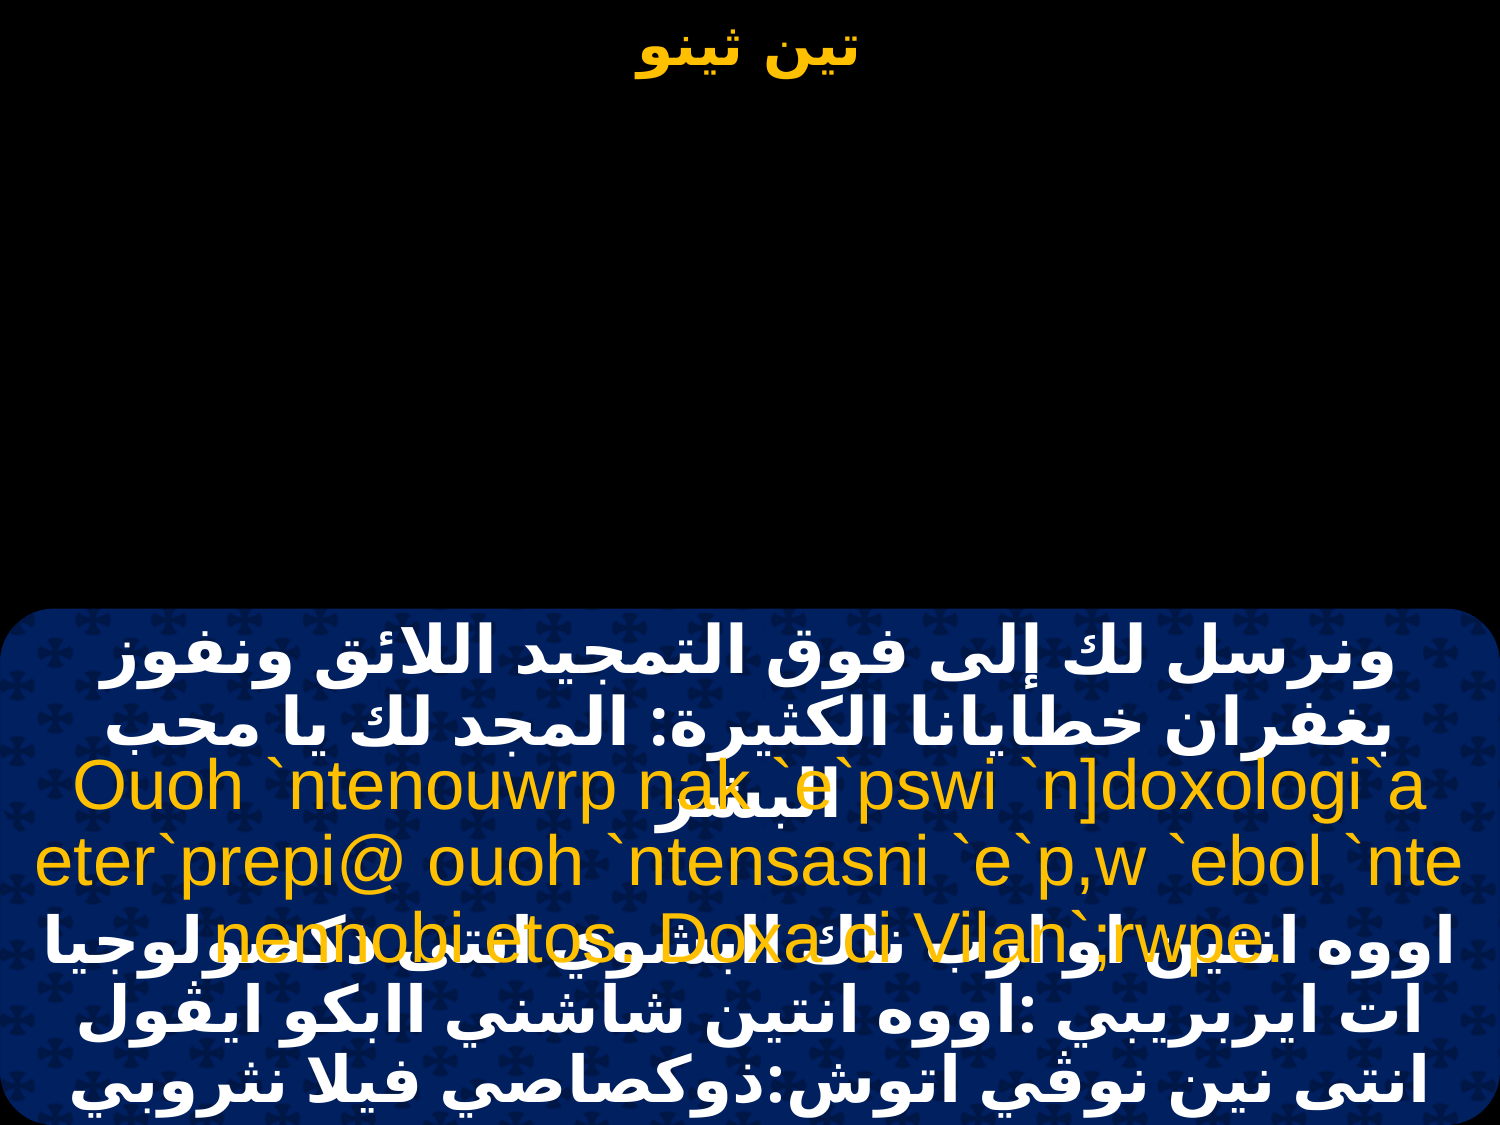

#
ونرسل لك إلى فوق التمجيد اللائق ونفوز بغفران خطايانا الكثيرة: المجد لك يا محب البشر

Ouoh `ntenouwrp nak `e`pswi `n]doxologi`a eter`prepi@ ouoh `ntensasni `e`p,w `ebol `nte nennobi etos. Doxa ci Vilan`;rwpe.
اووه انتين او ارب ناك اابشوي انتى ذكصولوجيا ات ايربريبي :اووه انتين شاشني اابكو ايڤول انتى نين نوڤي اتوش:ذوكصاصي فيلا نثروبي